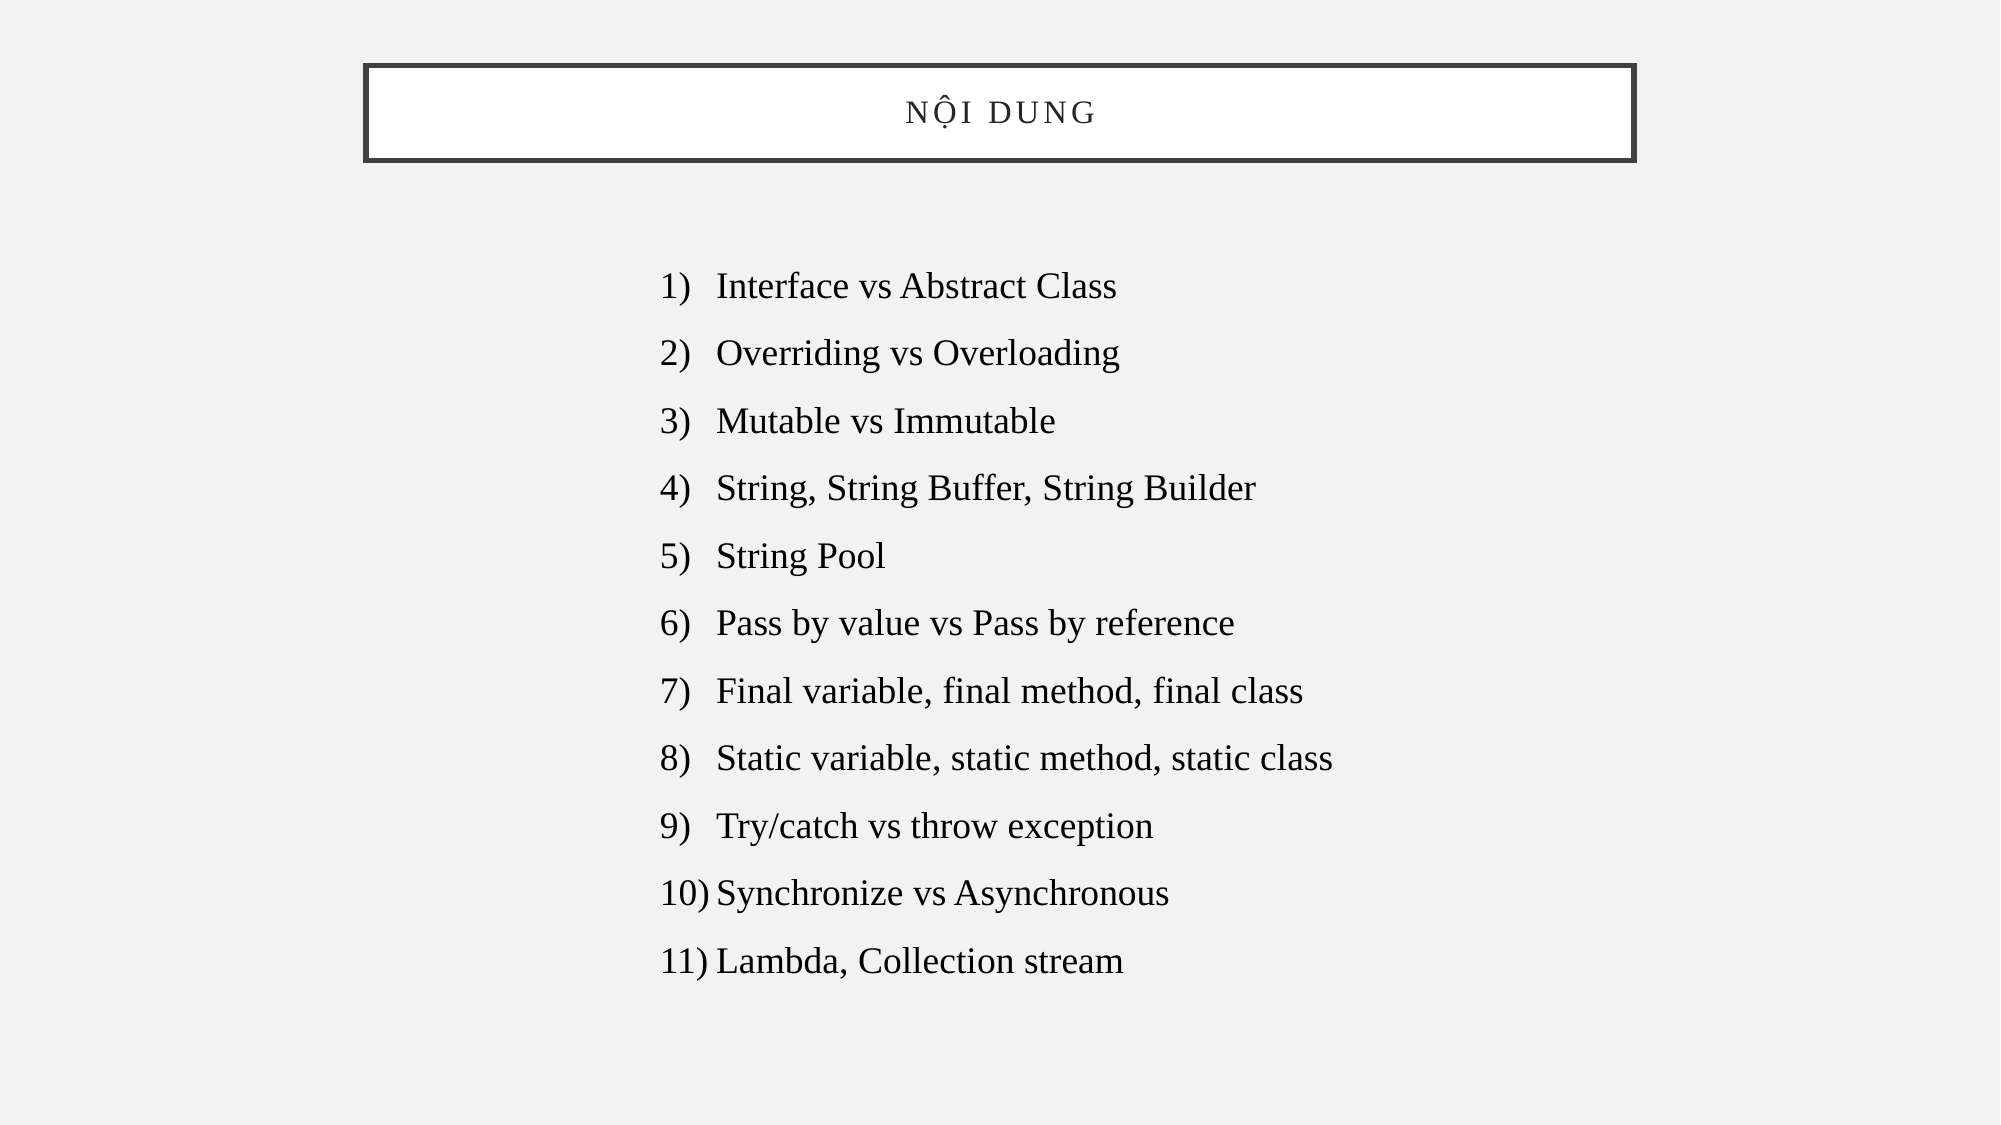

# Nội dung
Interface vs Abstract Class
Overriding vs Overloading
Mutable vs Immutable
String, String Buffer, String Builder
String Pool
Pass by value vs Pass by reference
Final variable, final method, final class
Static variable, static method, static class
Try/catch vs throw exception
Synchronize vs Asynchronous
Lambda, Collection stream